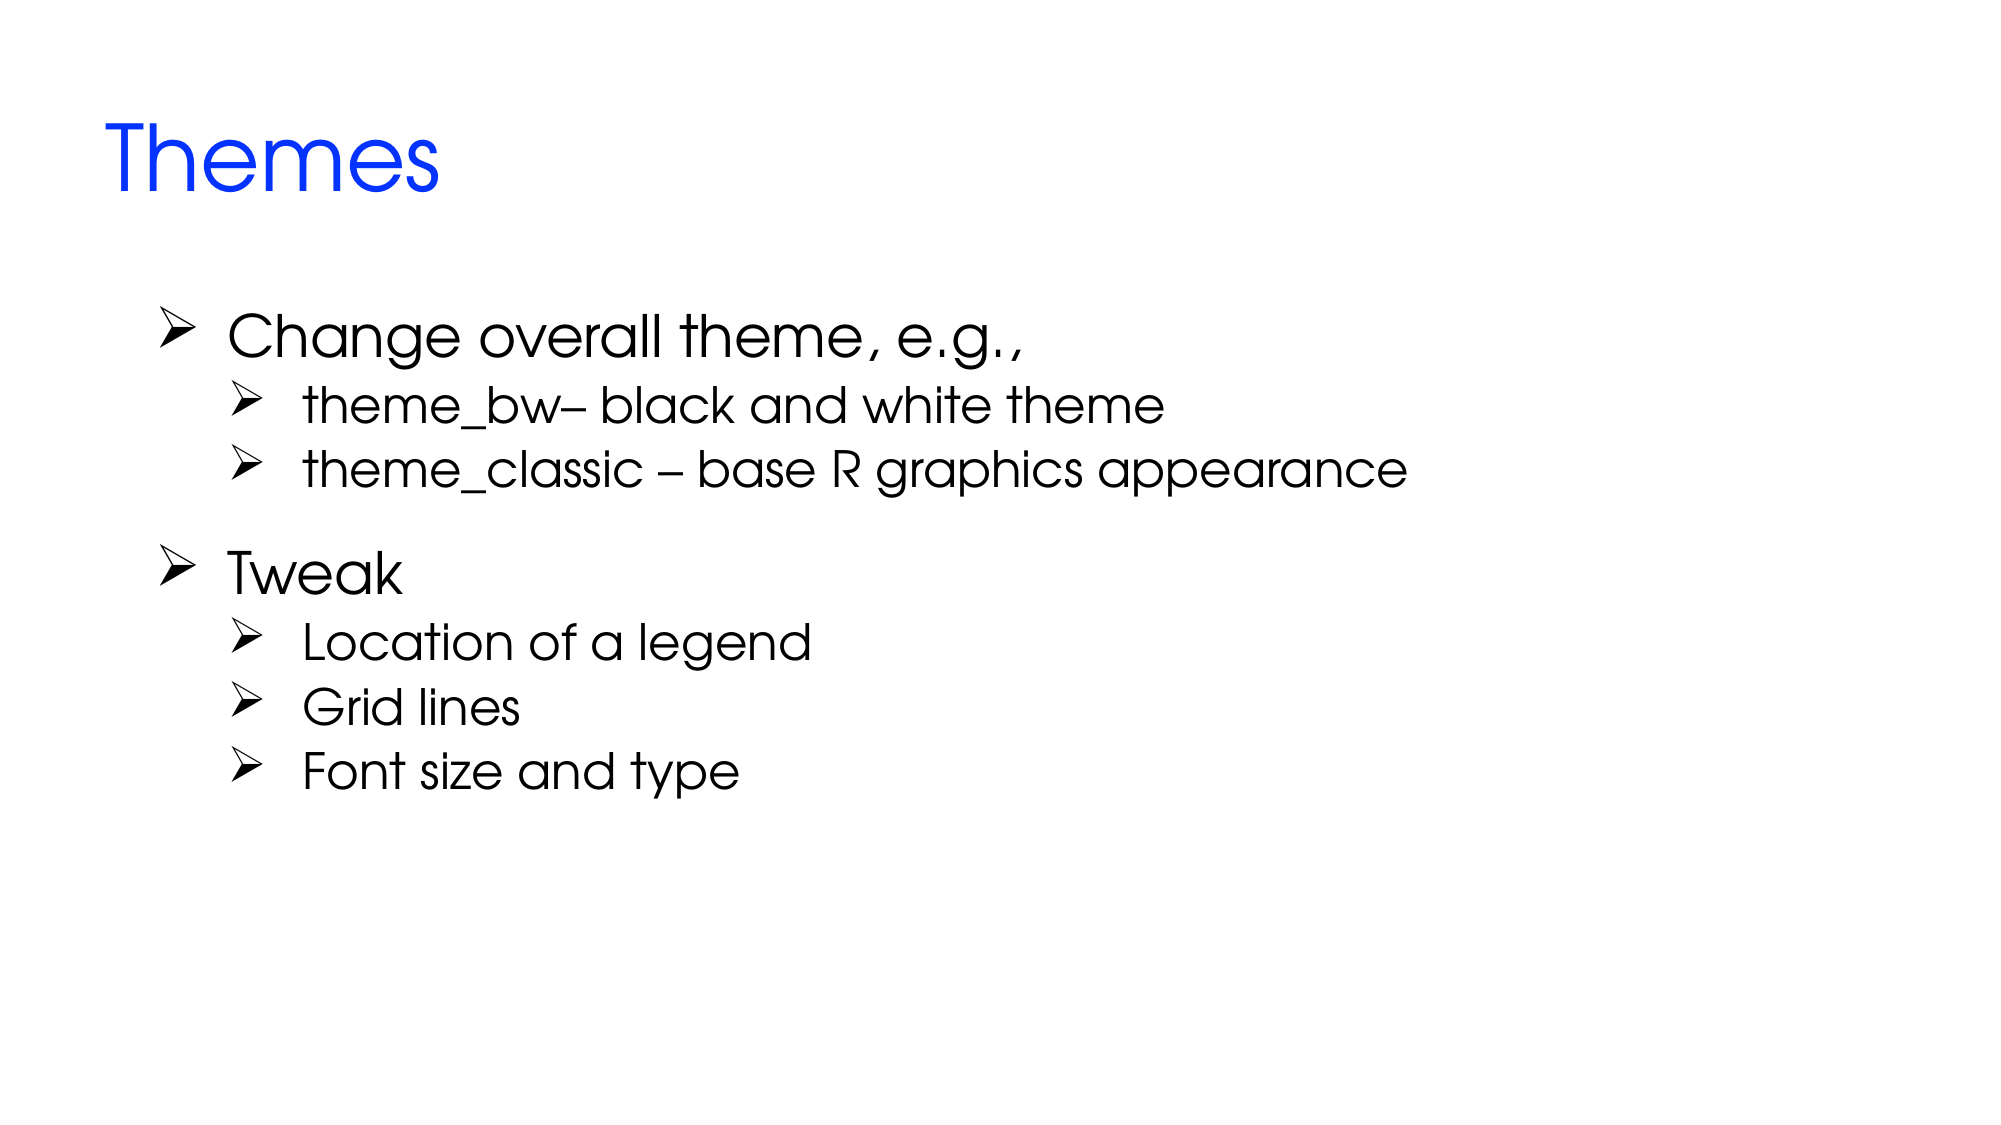

# Themes
Change overall theme, e.g.,
theme_bw– black and white theme
theme_classic – base R graphics appearance
Tweak
Location of a legend
Grid lines
Font size and type